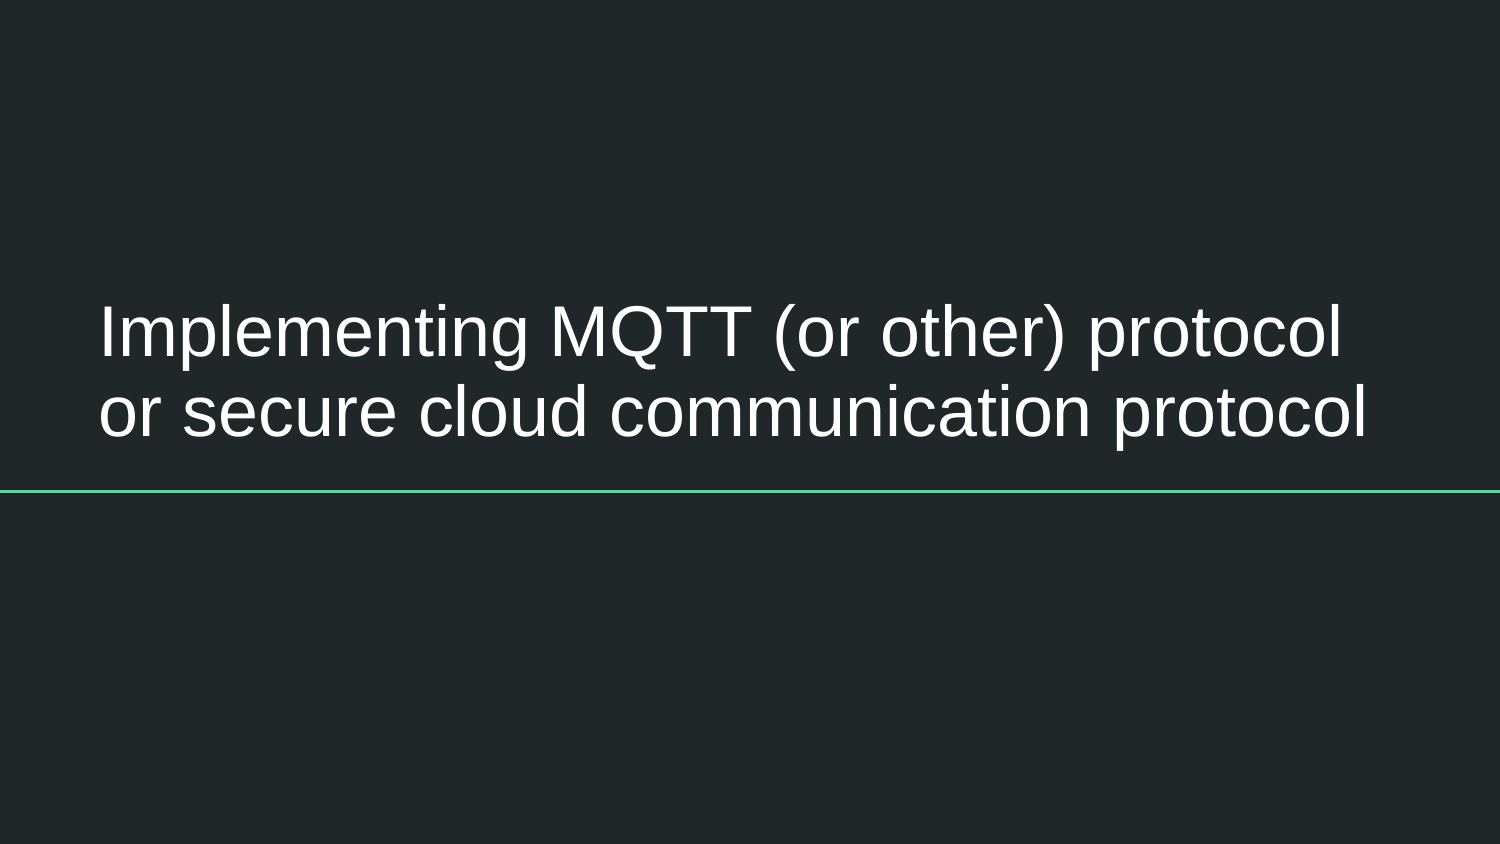

# Implementing MQTT (or other) protocol or secure cloud communication protocol